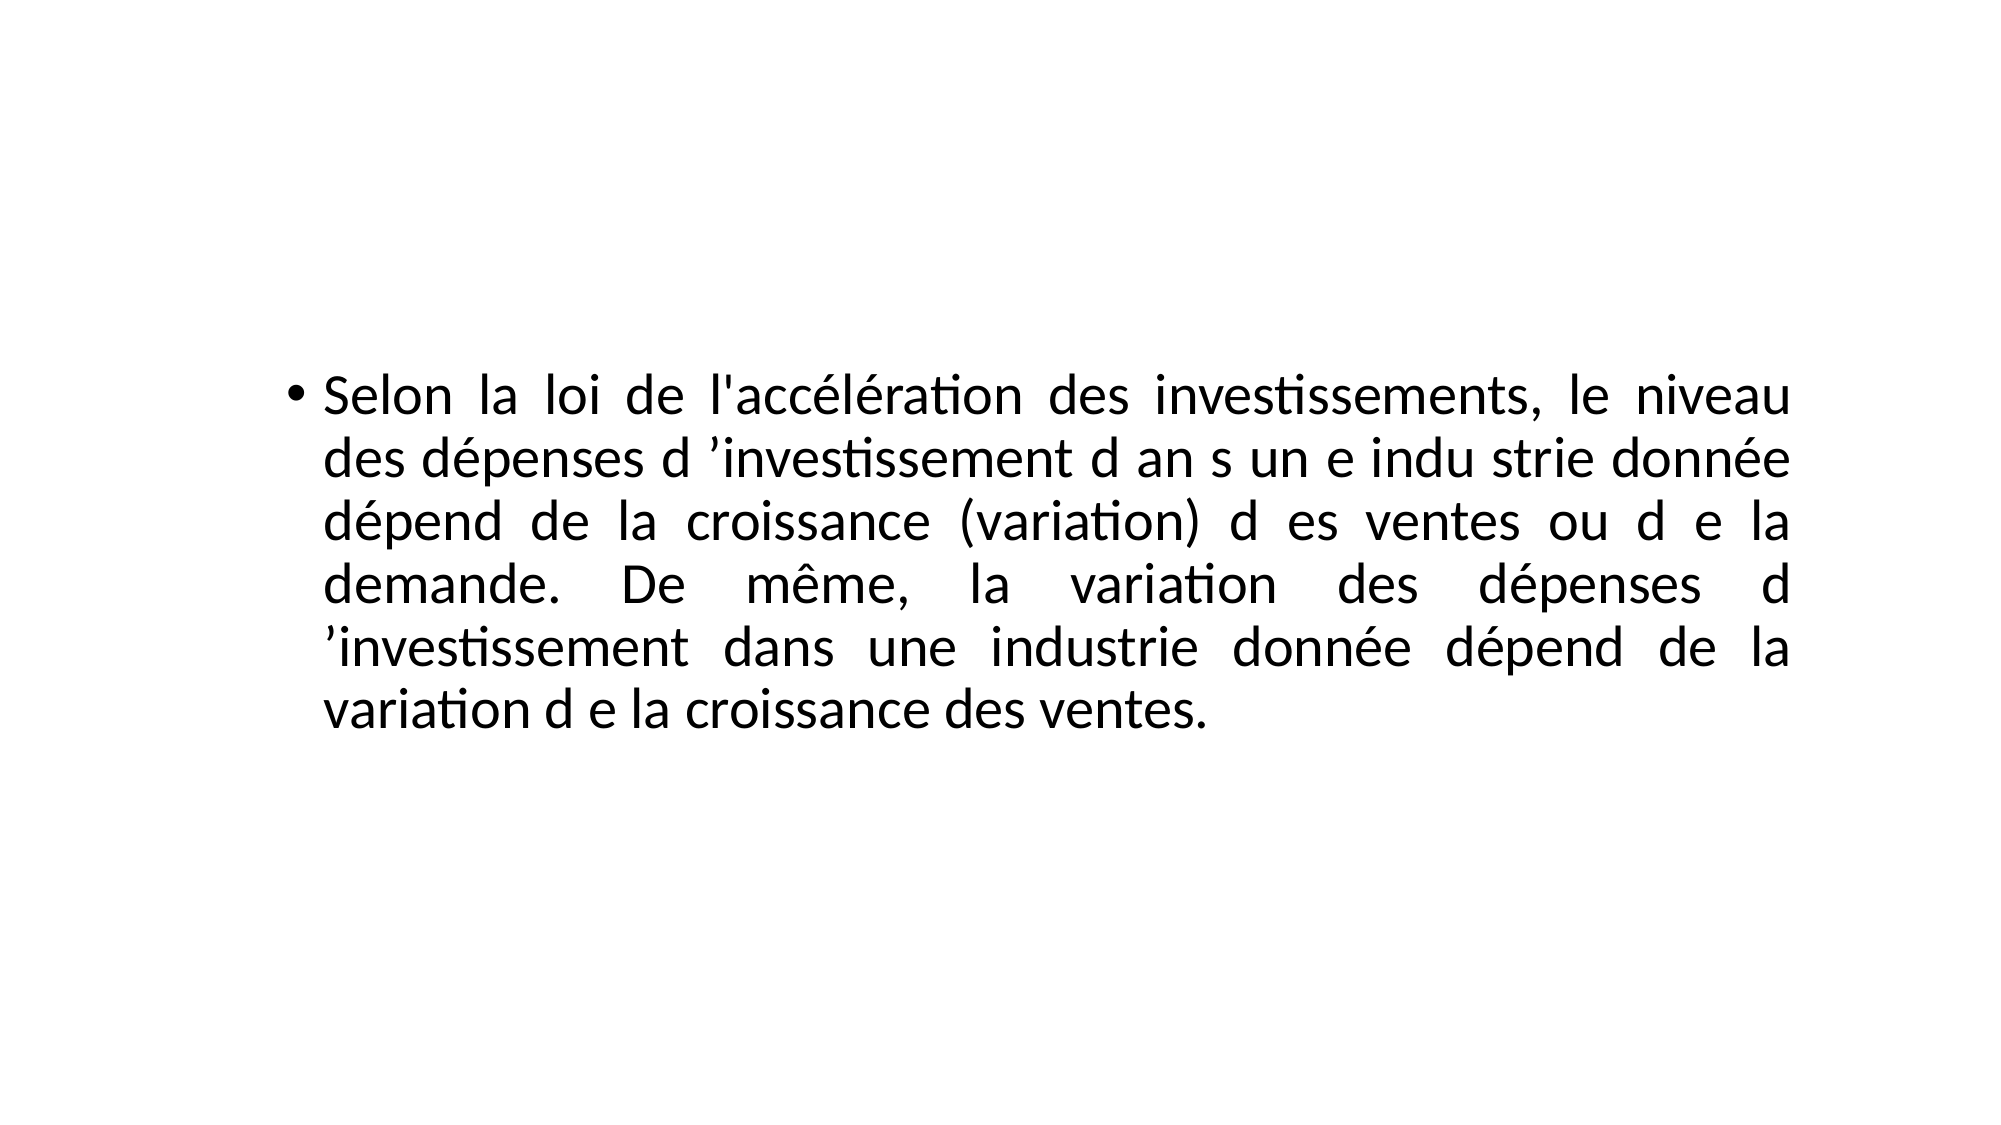

Selon la loi de l'accélération des investissements, le niveau des dépenses d ’investissement d an s un e indu strie donnée dépend de la croissance (variation) d es ventes ou d e la demande. De même, la variation des dépenses d ’investissement dans une industrie donnée dépend de la variation d e la croissance des ventes.